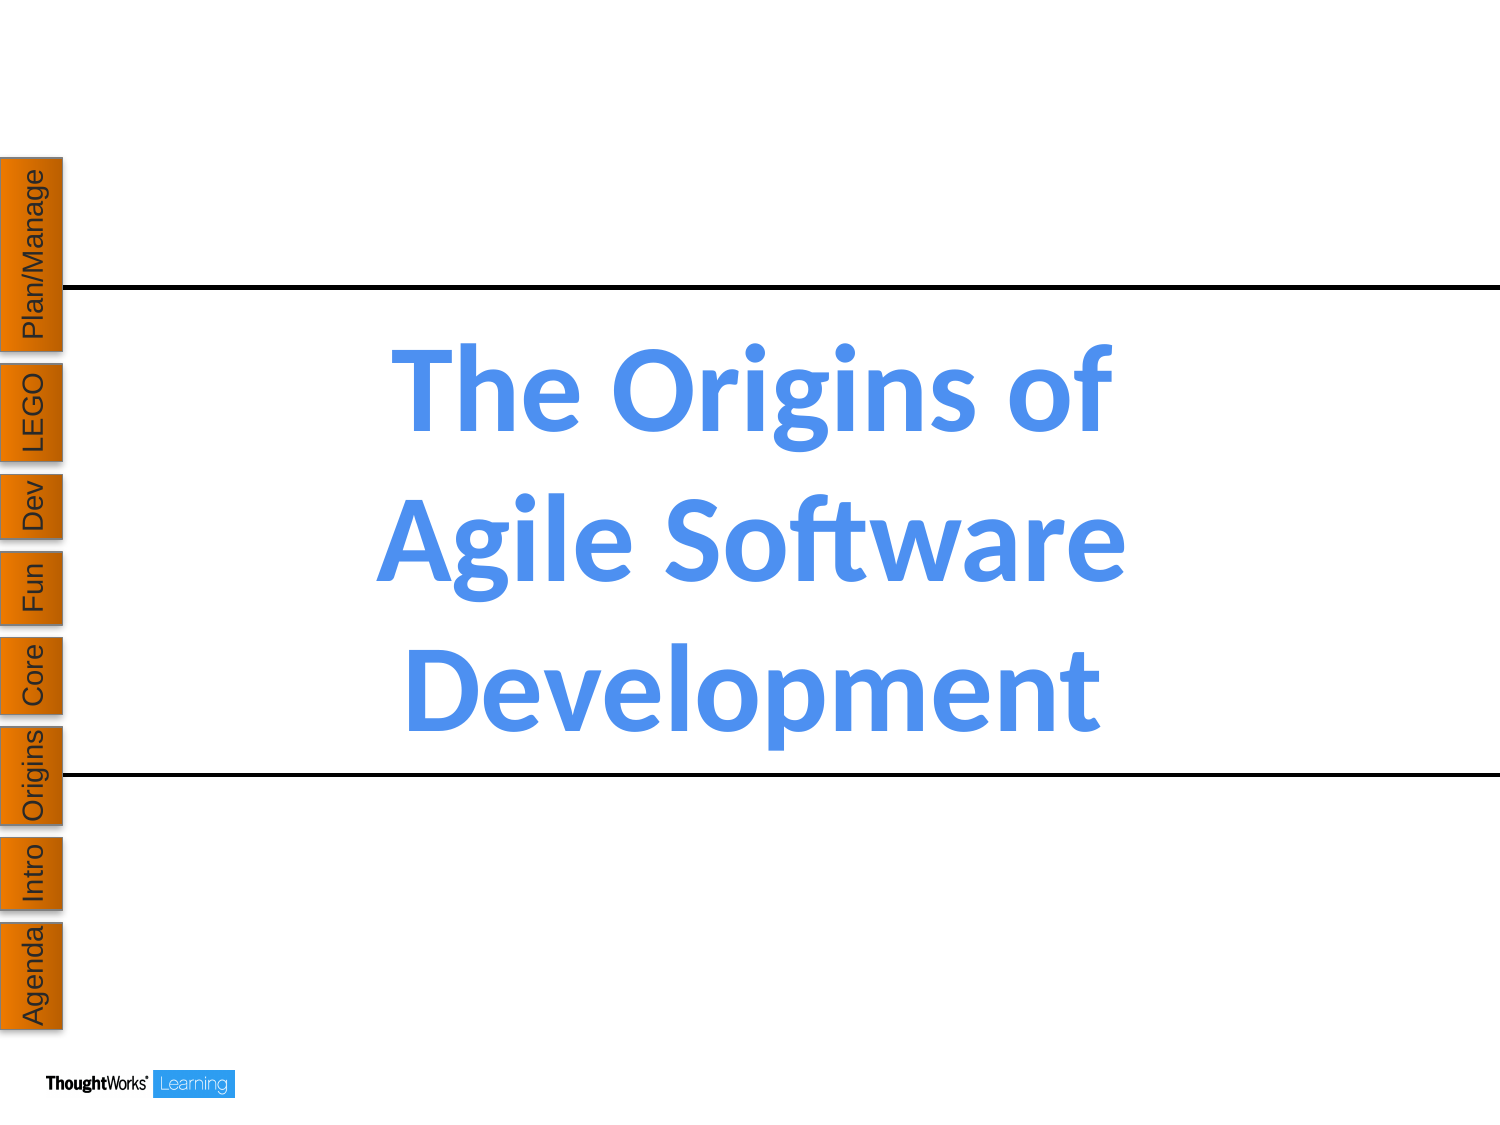

Plan/Manage
# The Origins of Agile Software Development
LEGO
Dev
Fun
Core
Origins
Intro
Agenda